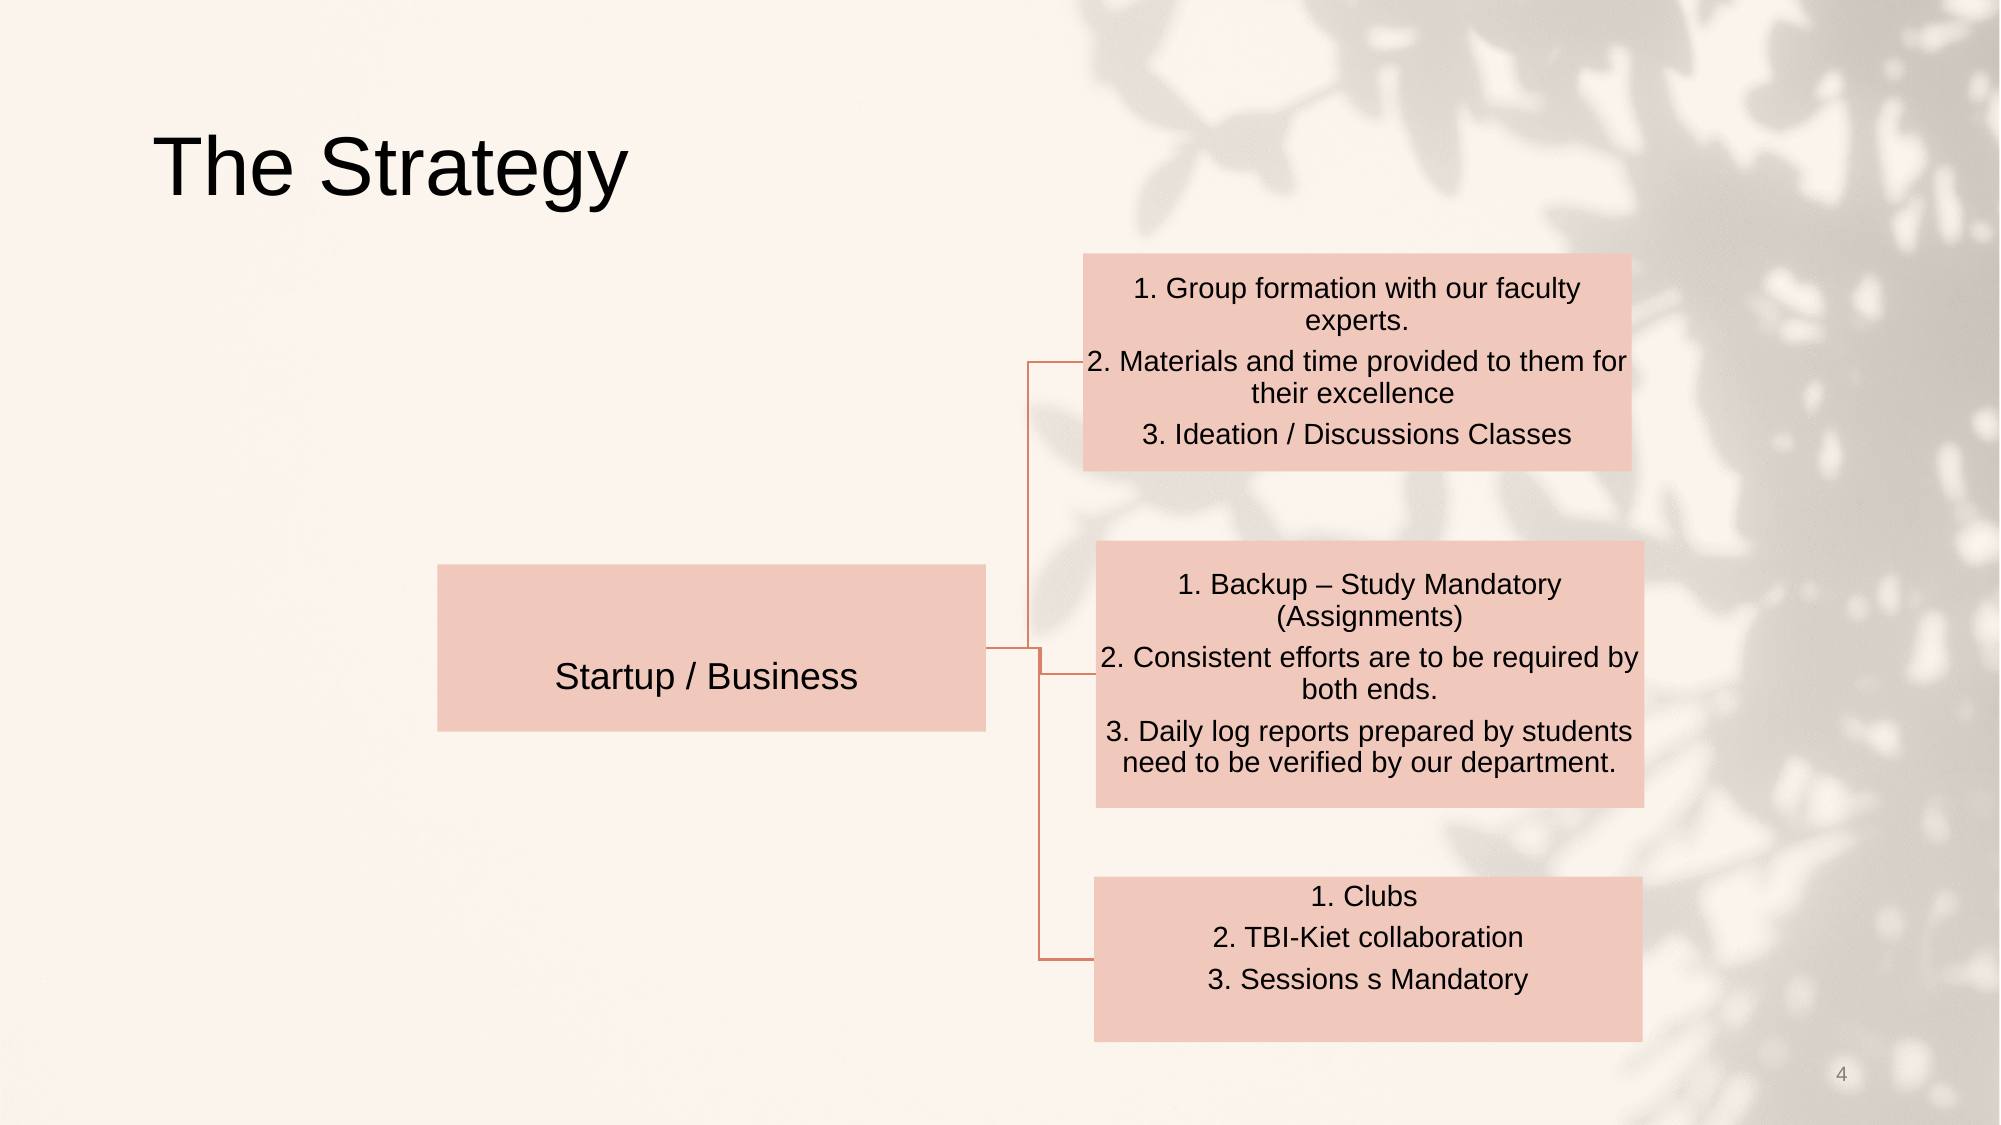

# The Strategy
Startup / Business
1. Group formation with our faculty experts.
2. Materials and time provided to them for their excellence
3. Ideation / Discussions Classes
1. Backup – Study Mandatory (Assignments)
2. Consistent efforts are to be required by both ends.
3. Daily log reports prepared by students need to be verified by our department.
1. Clubs
2. TBI-Kiet collaboration
3. Sessions s Mandatory

4